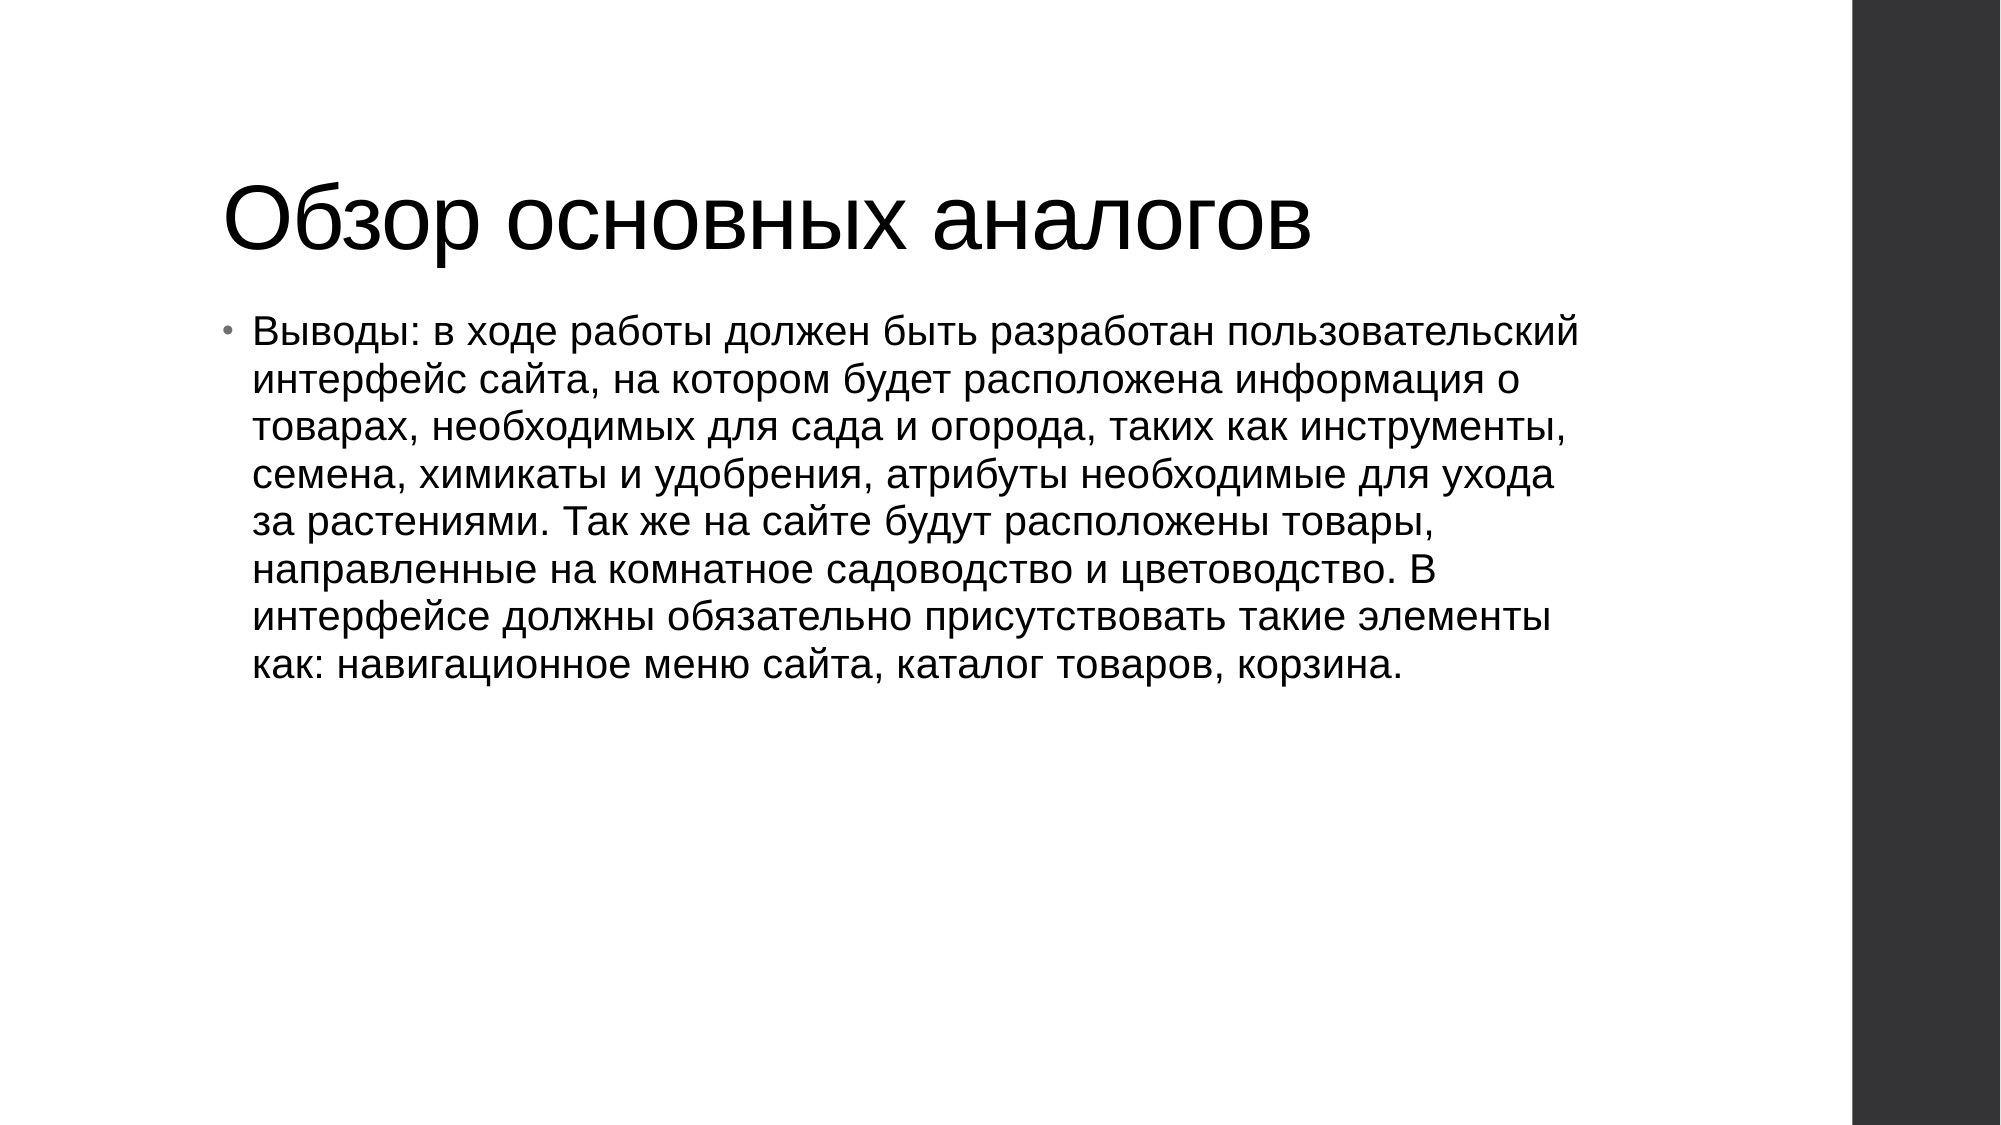

# Обзор основных аналогов
Выводы: в ходе работы должен быть разработан пользовательский интерфейс сайта, на котором будет расположена информация о товарах, необходимых для сада и огорода, таких как инструменты, семена, химикаты и удобрения, атрибуты необходимые для ухода за растениями. Так же на сайте будут расположены товары, направленные на комнатное садоводство и цветоводство. В интерфейсе должны обязательно присутствовать такие элементы как: навигационное меню сайта, каталог товаров, корзина.